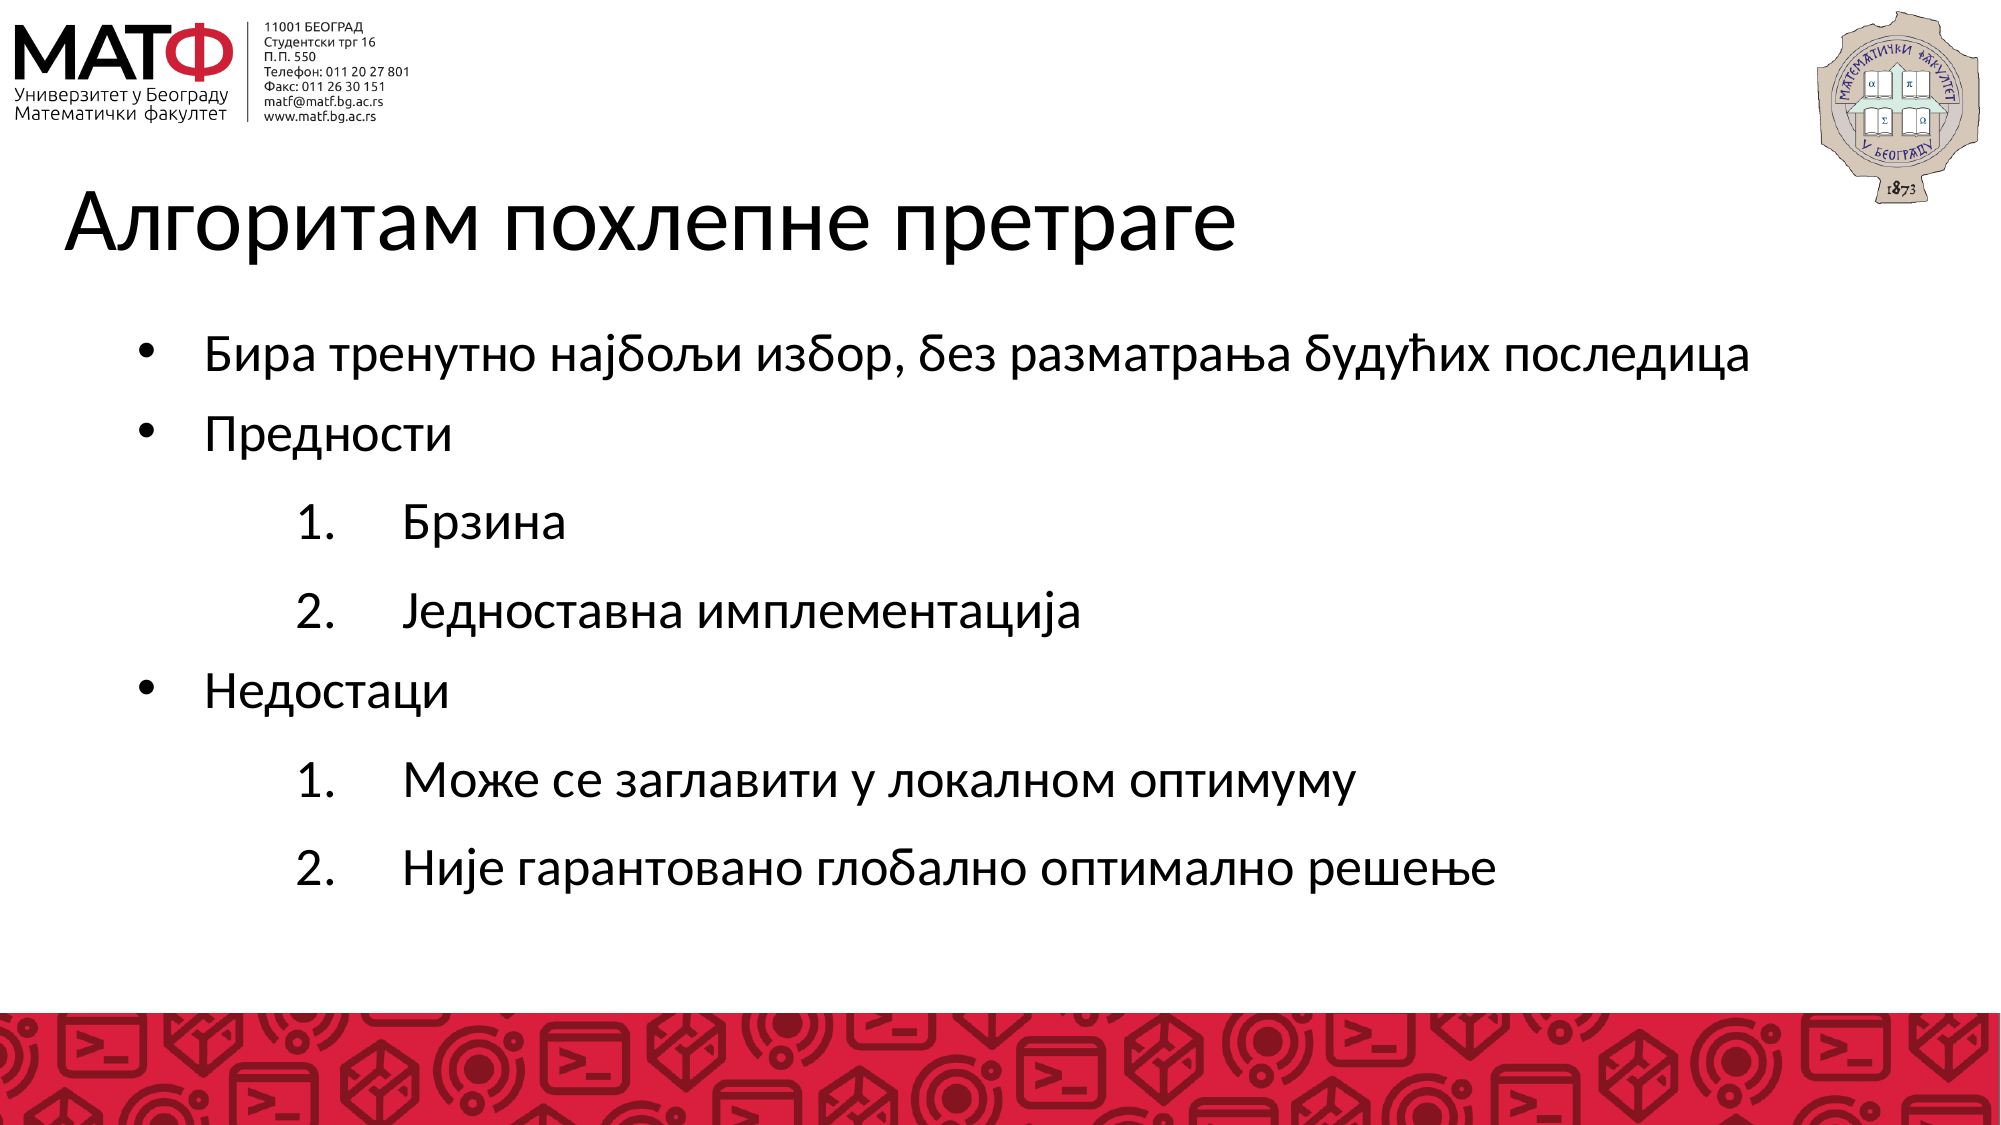

# Алгоритам похлепне претраге
Бира тренутно најбољи избор, без разматрања будућих последица
Предности
 Брзина
 Једноставна имплементација
Недостаци
 Може се заглавити у локалном оптимуму
 Није гарантовано глобално оптимално решење